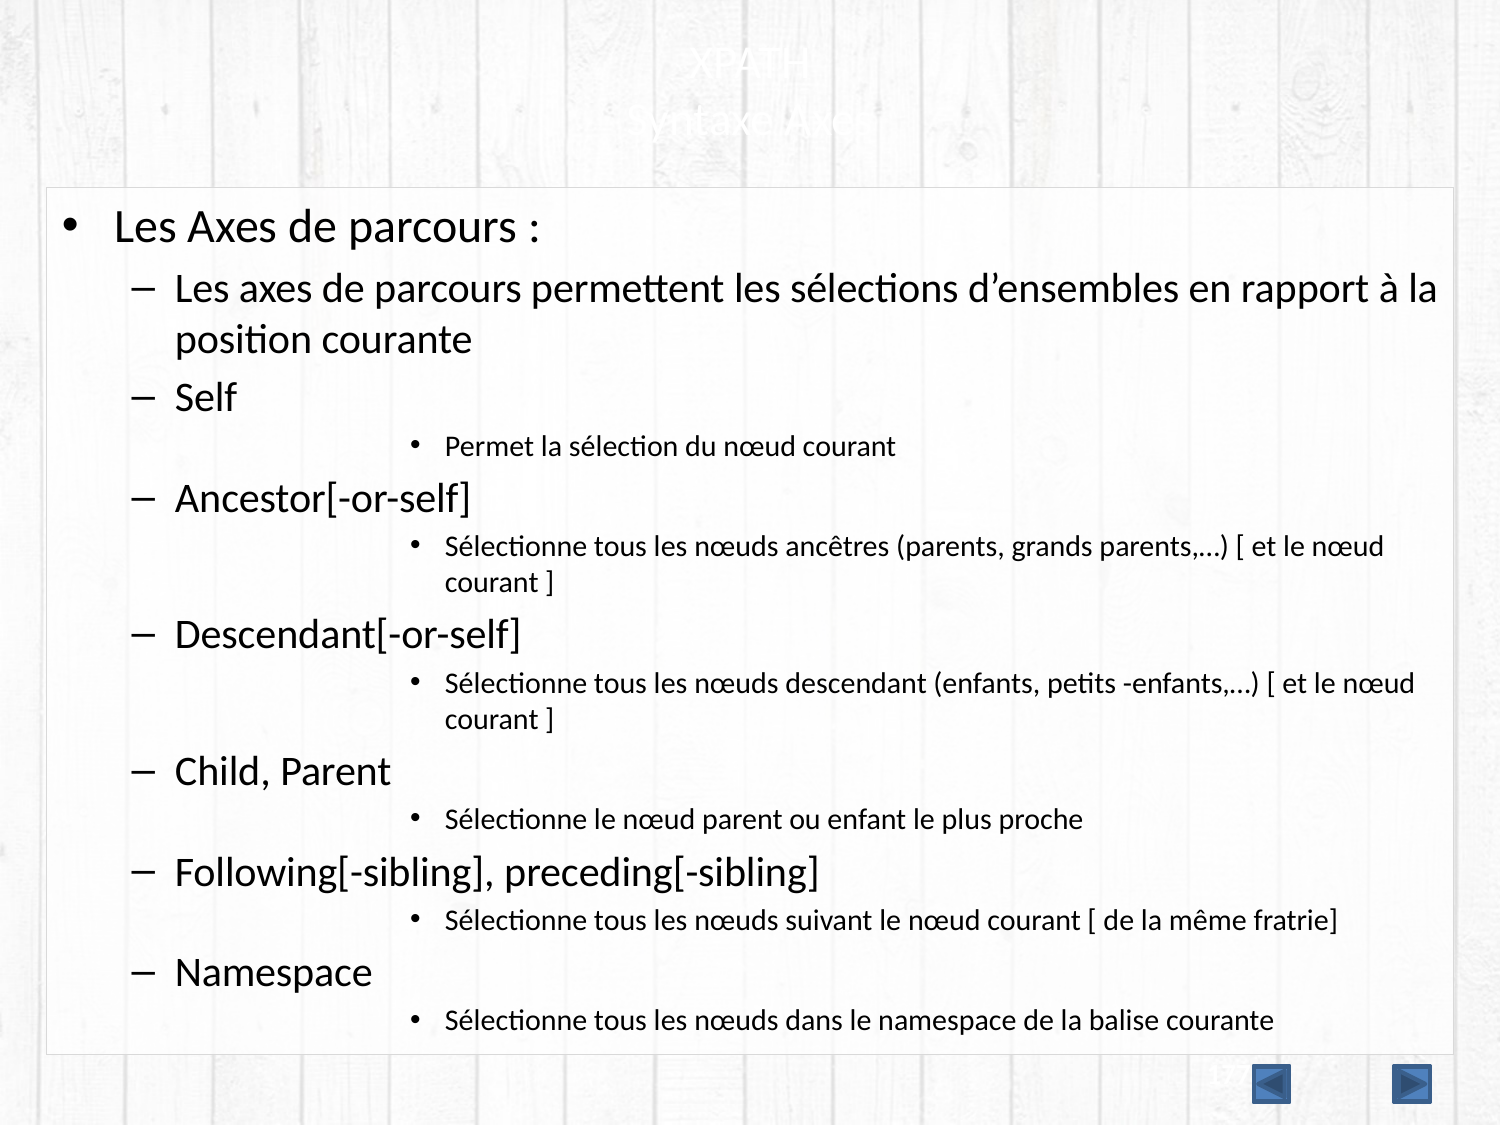

# XPATH Syntaxe Axes
Les Axes de parcours :
Les axes de parcours permettent les sélections d’ensembles en rapport à la position courante
Self
Permet la sélection du nœud courant
Ancestor[-or-self]
Sélectionne tous les nœuds ancêtres (parents, grands parents,…) [ et le nœud courant ]
Descendant[-or-self]
Sélectionne tous les nœuds descendant (enfants, petits -enfants,…) [ et le nœud courant ]
Child, Parent
Sélectionne le nœud parent ou enfant le plus proche
Following[-sibling], preceding[-sibling]
Sélectionne tous les nœuds suivant le nœud courant [ de la même fratrie]
Namespace
Sélectionne tous les nœuds dans le namespace de la balise courante

177